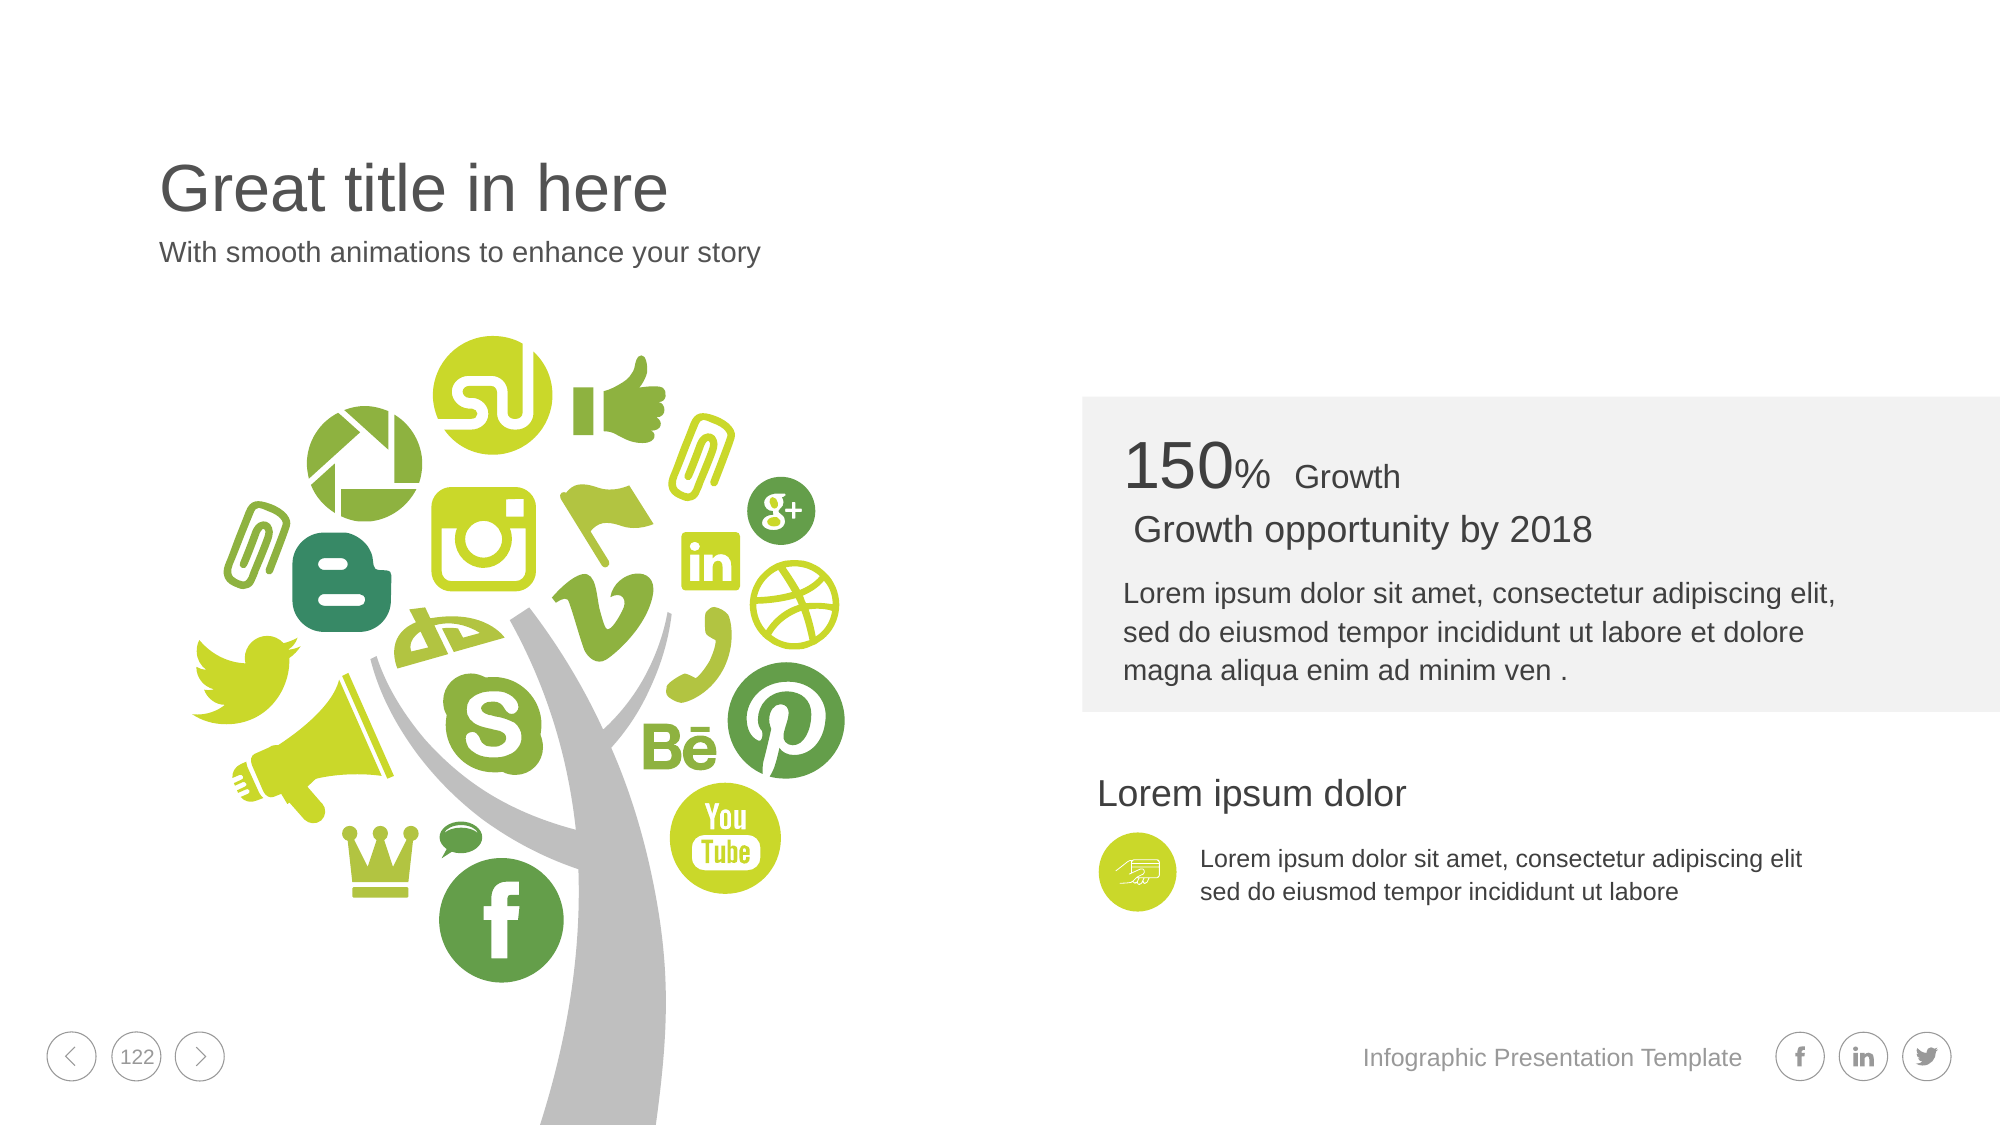

Great title in here
With smooth animations to enhance your story

150% Growth
Growth opportunity by 2018
Lorem ipsum dolor sit amet, consectetur adipiscing elit, sed do eiusmod tempor incididunt ut labore et dolore magna aliqua enim ad minim ven .
Lorem ipsum dolor
Lorem ipsum dolor sit amet, consectetur adipiscing elit sed do eiusmod tempor incididunt ut labore

122